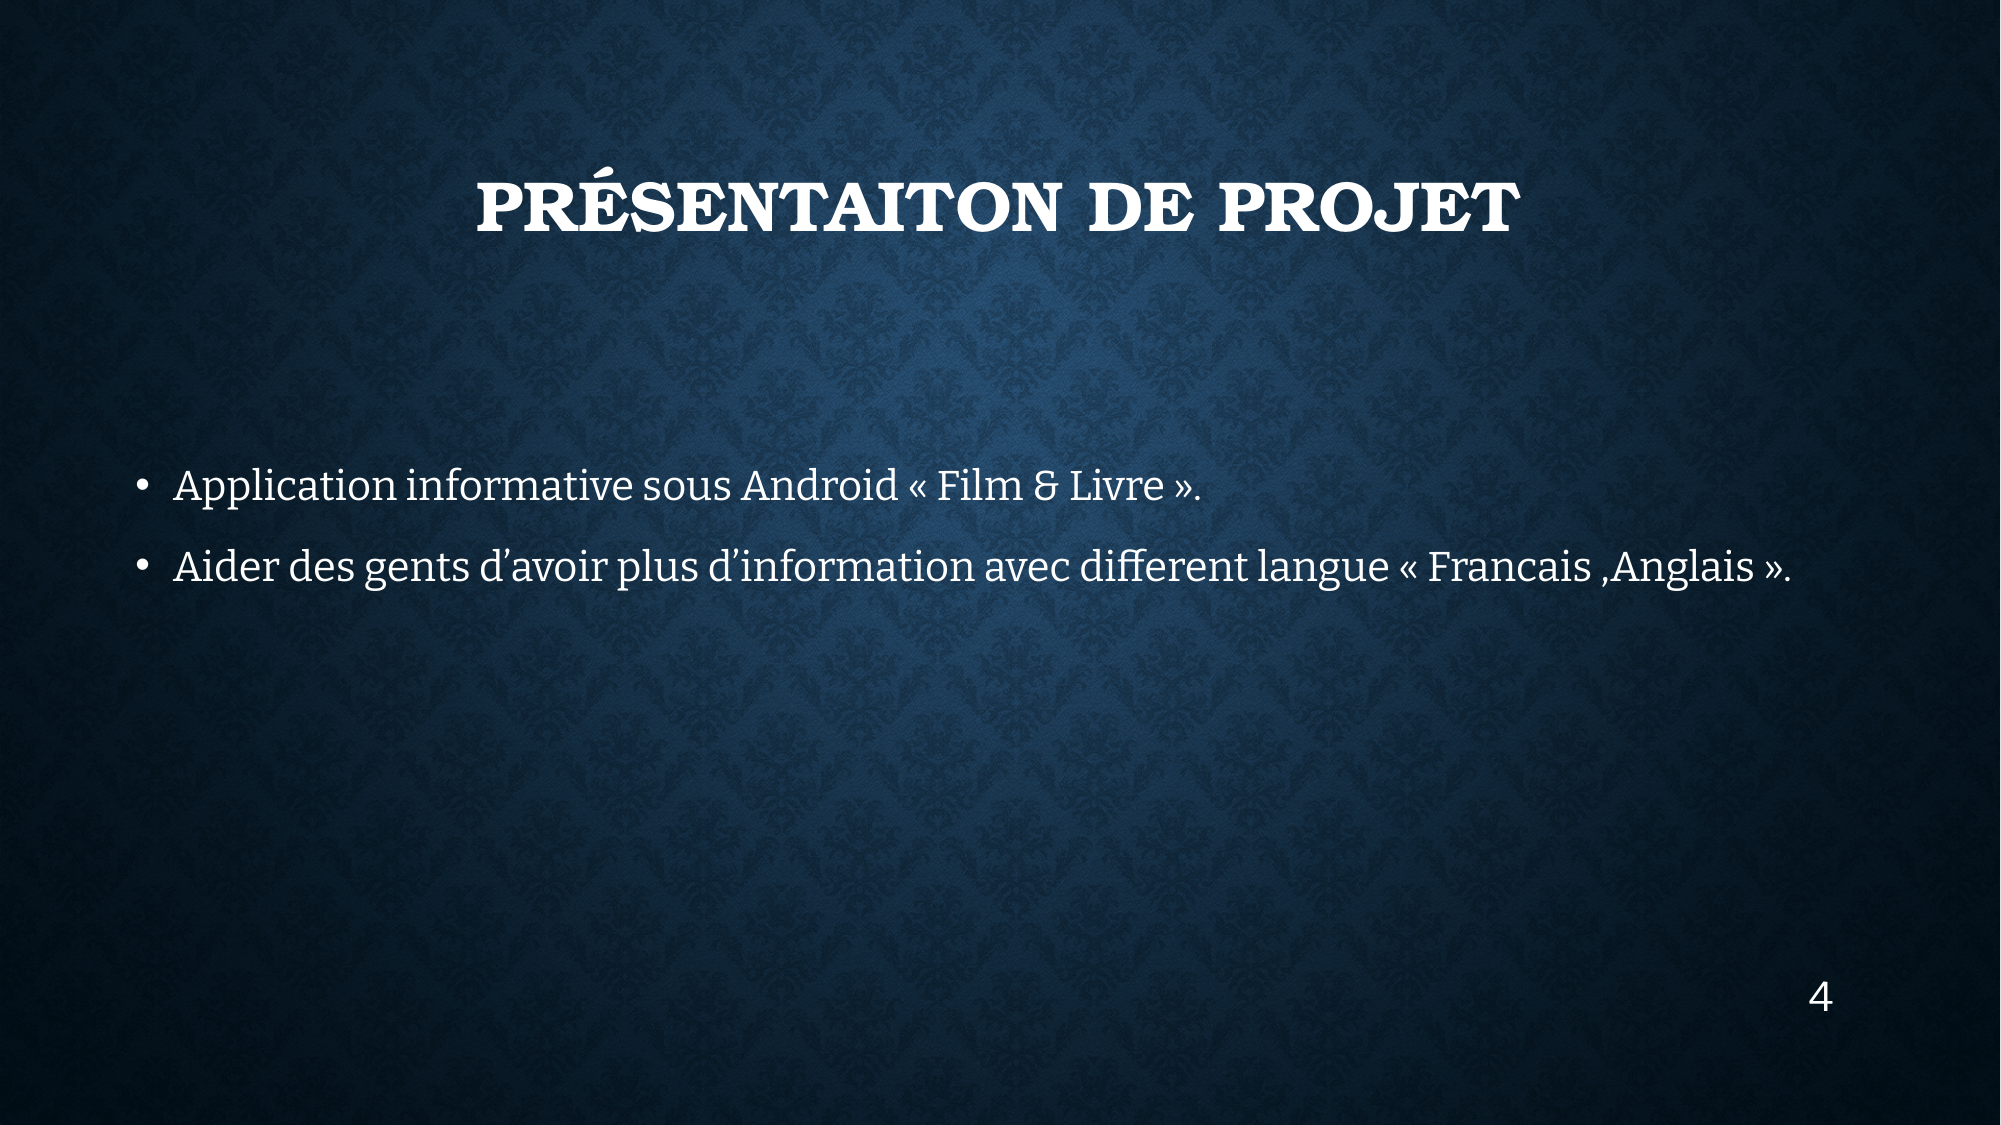

# Présentaiton de Projet

Application informative sous Android « Film & Livre ».
Aider des gents d’avoir plus d’information avec different langue « Francais ,Anglais ».
4